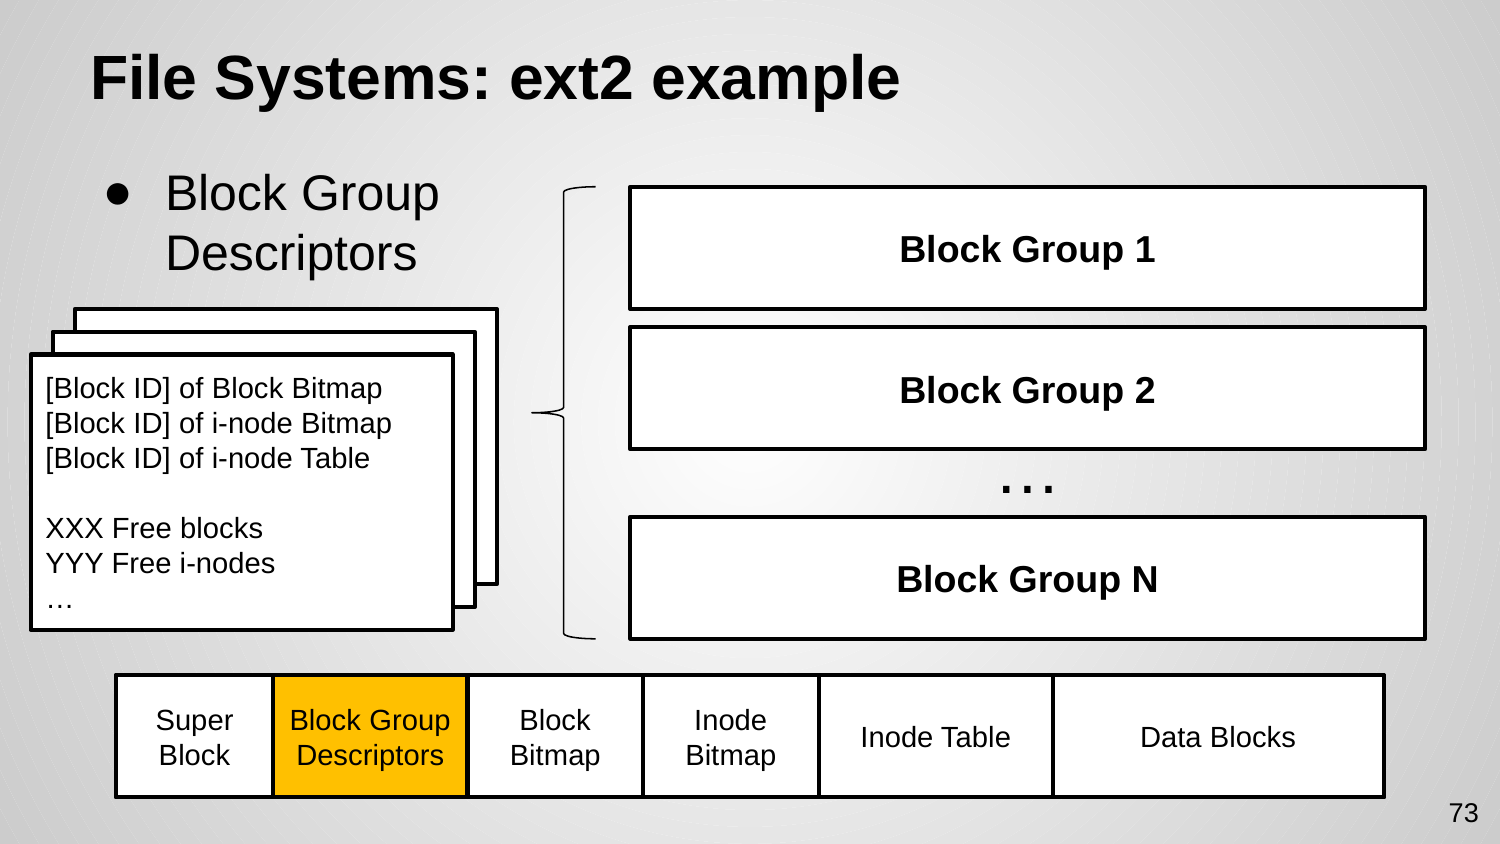

# File Systems: ext2 example
Block Group
Descriptors

Block Group 1
[Block ID] of Block Bitmap
[Block ID] of i-node Bitmap
[Block ID] of i-node Table

XXX Free blocks
YYY Free i-nodes
…
Block Group 2
[Block ID] of Block Bitmap
[Block ID] of i-node Bitmap
[Block ID] of i-node Table

XXX Free blocks
YYY Free i-nodes
…
[Block ID] of Block Bitmap
[Block ID] of i-node Bitmap
[Block ID] of i-node Table

XXX Free blocks
YYY Free i-nodes
…
…
Block Group N
Super Block
Block Group Descriptors
Data Blocks
Inode Table
Inode Bitmap
Block Bitmap

73